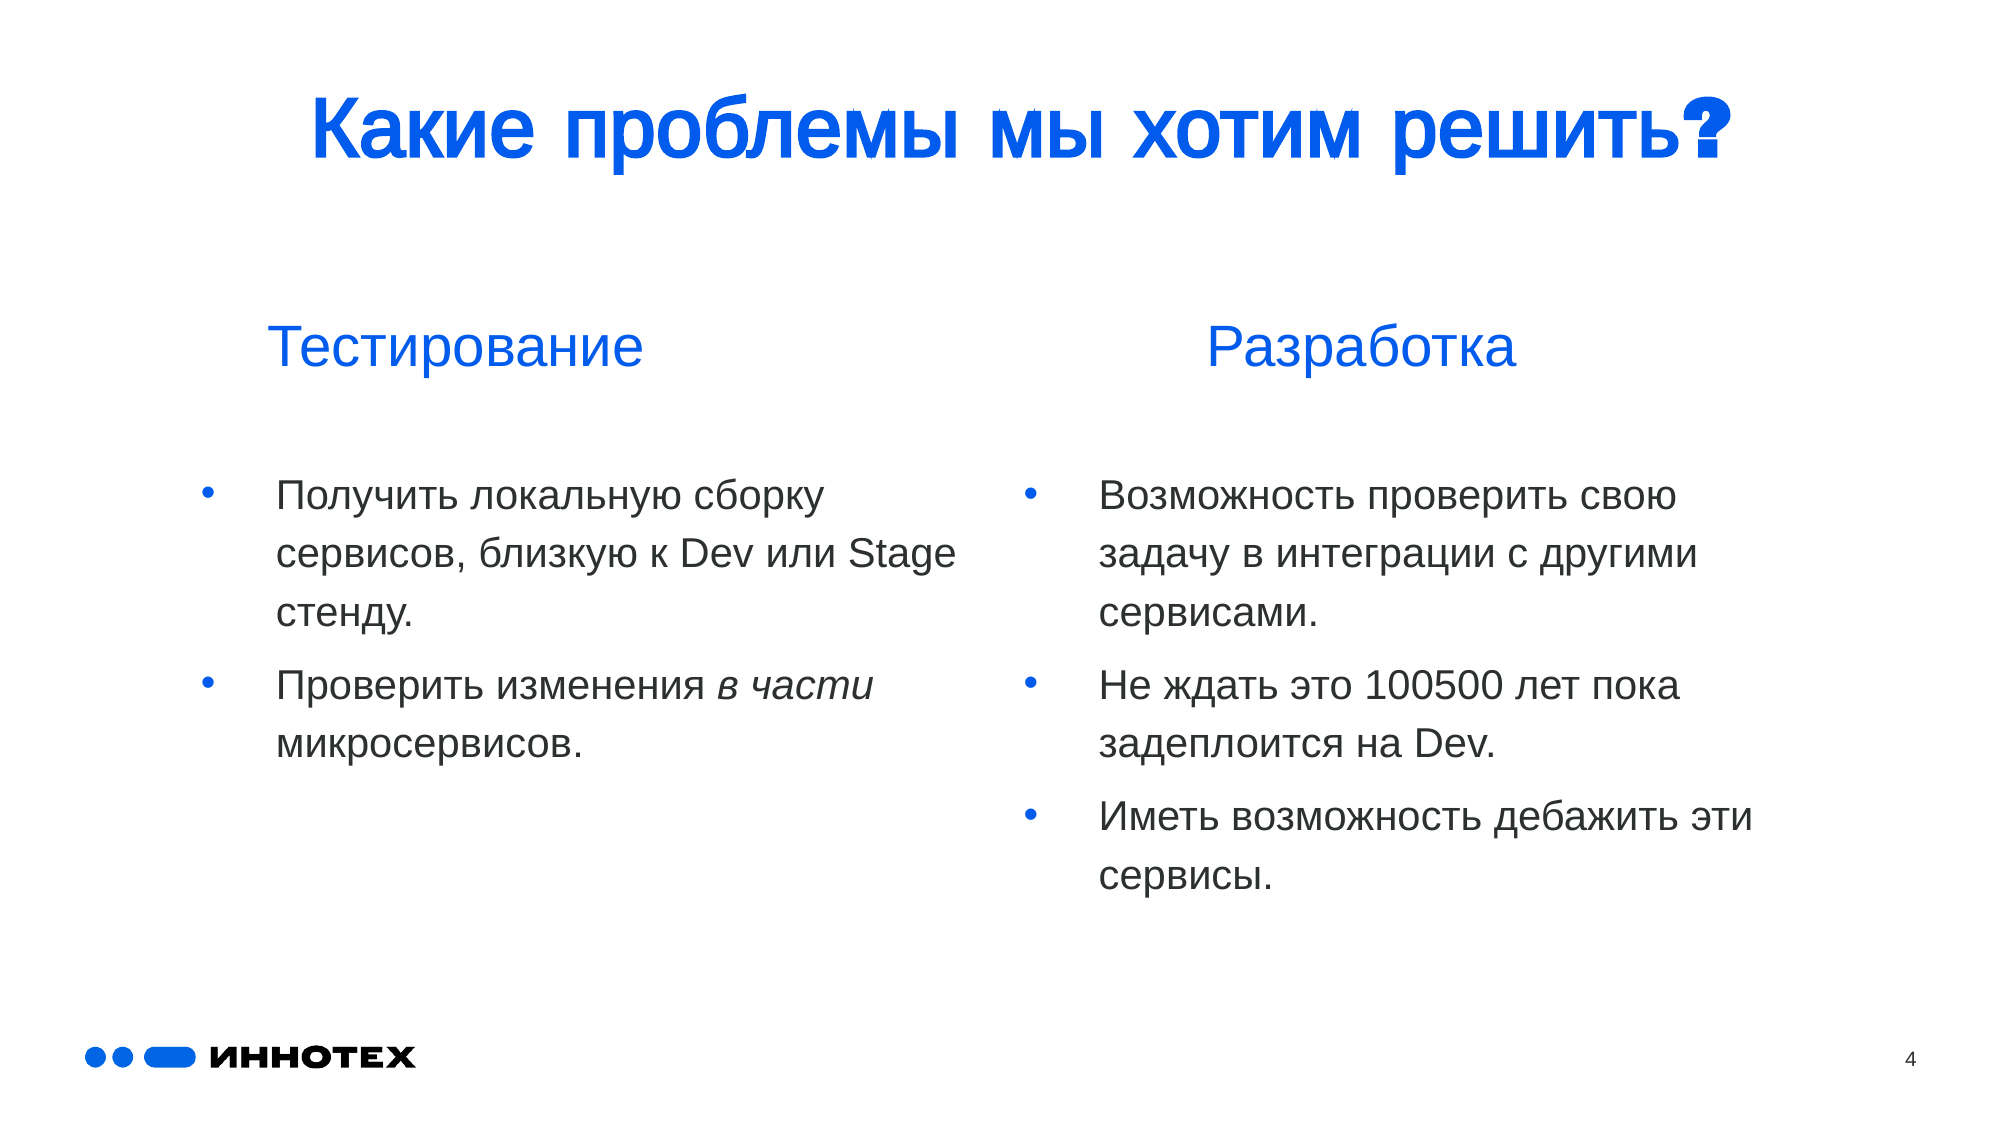

# Какие проблемы мы хотим решить?
Тестирование
Разработка
Получить локальную сборку сервисов, близкую к Dev или Stage стенду.
Проверить изменения в части микросервисов.
Возможность проверить свою задачу в интеграции с другими сервисами.
Не ждать это 100500 лет пока задеплоится на Dev.
Иметь возможность дебажить эти сервисы.
4